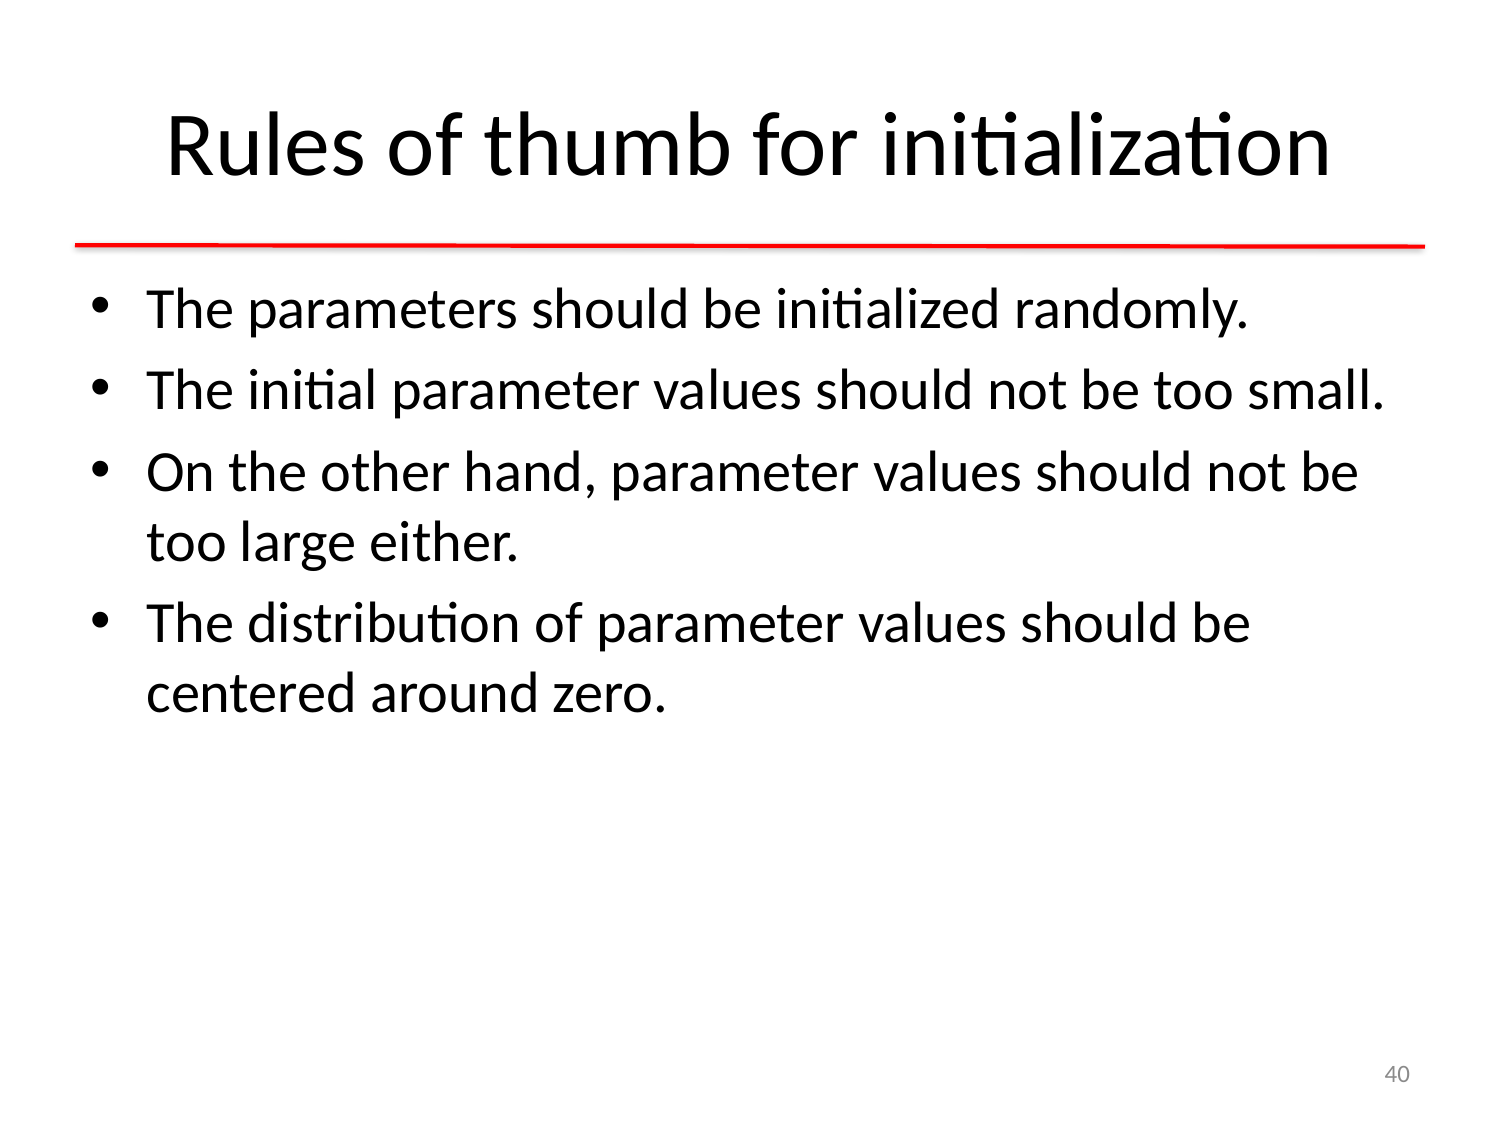

# Rules of thumb for initialization
The parameters should be initialized randomly.
The initial parameter values should not be too small.
On the other hand, parameter values should not be too large either.
The distribution of parameter values should be centered around zero.
40